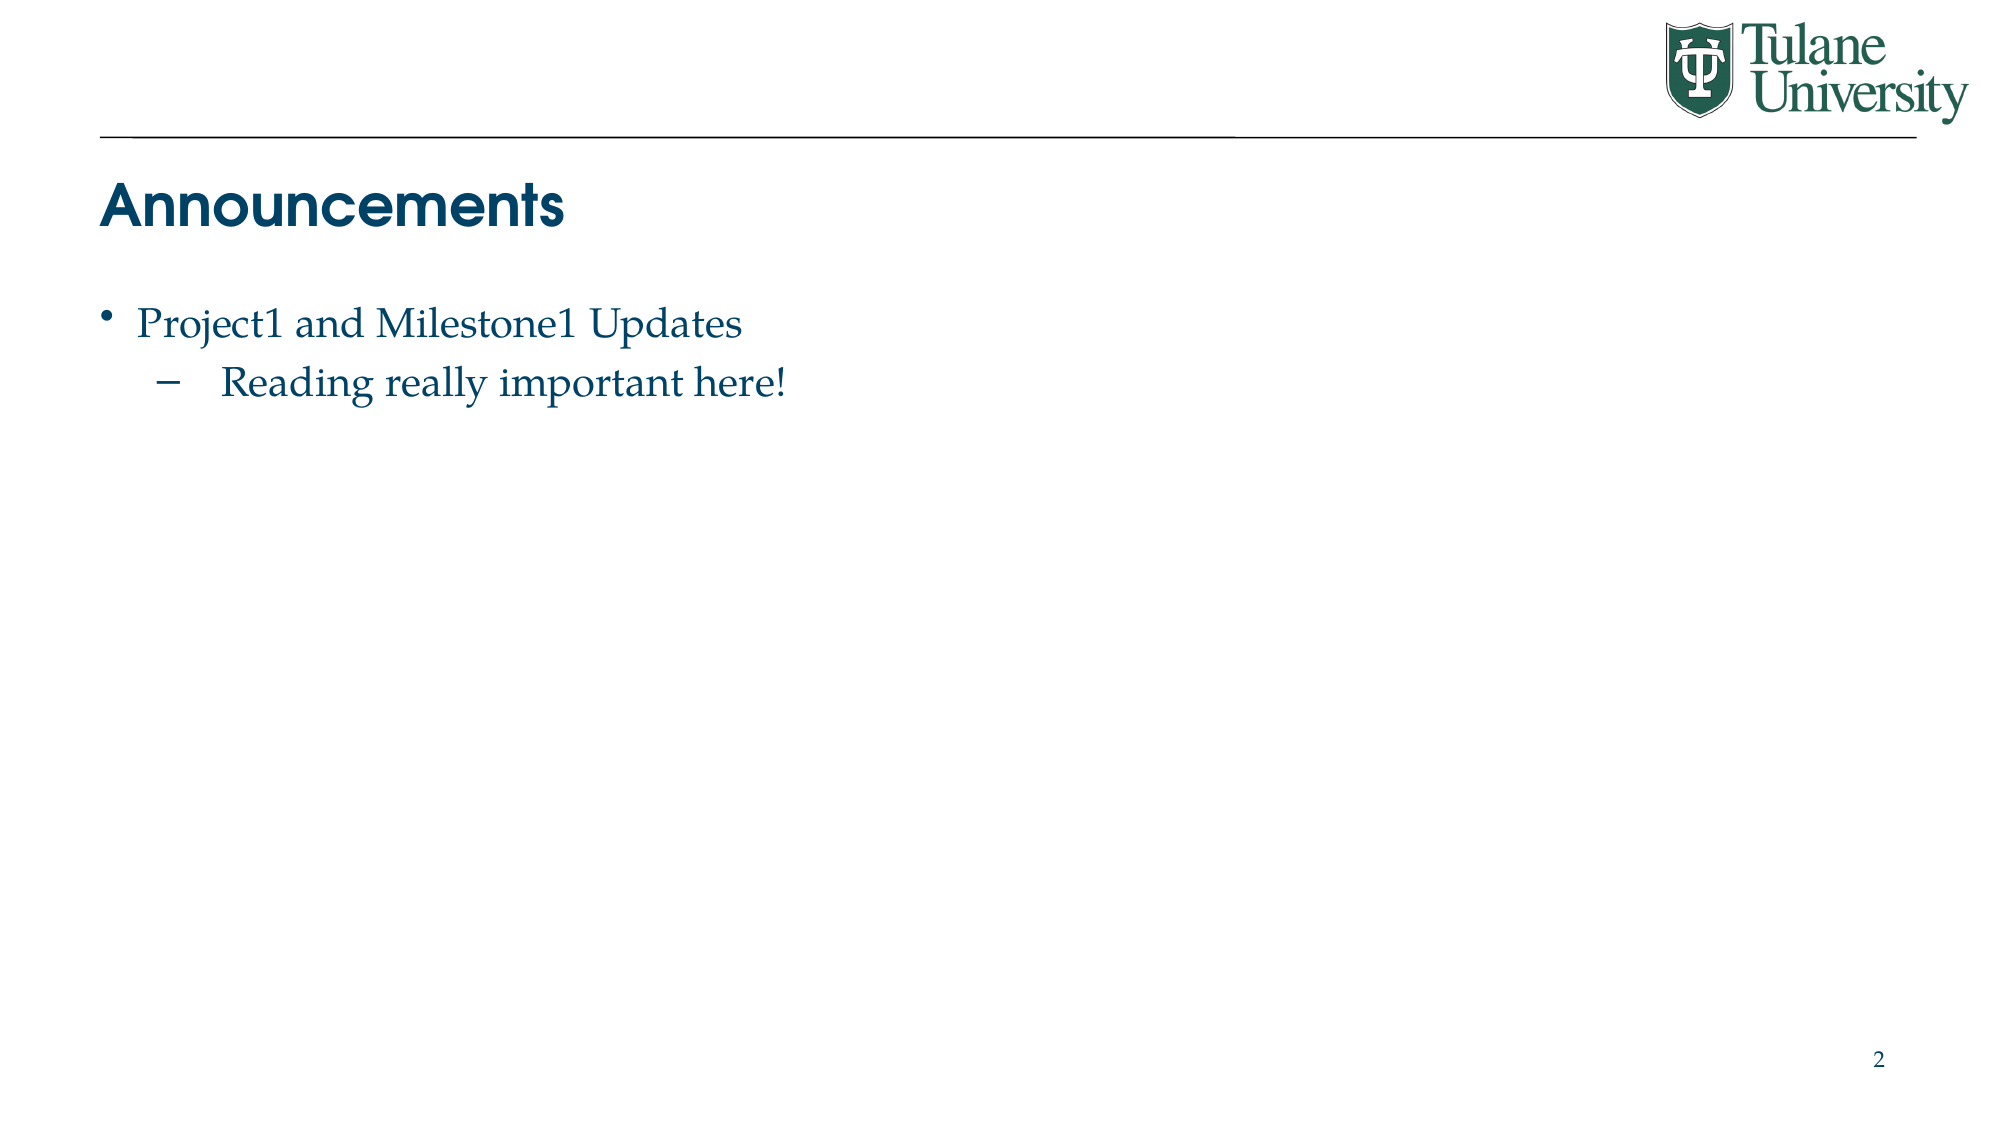

# Announcements
Project1 and Milestone1 Updates
Reading really important here!

2